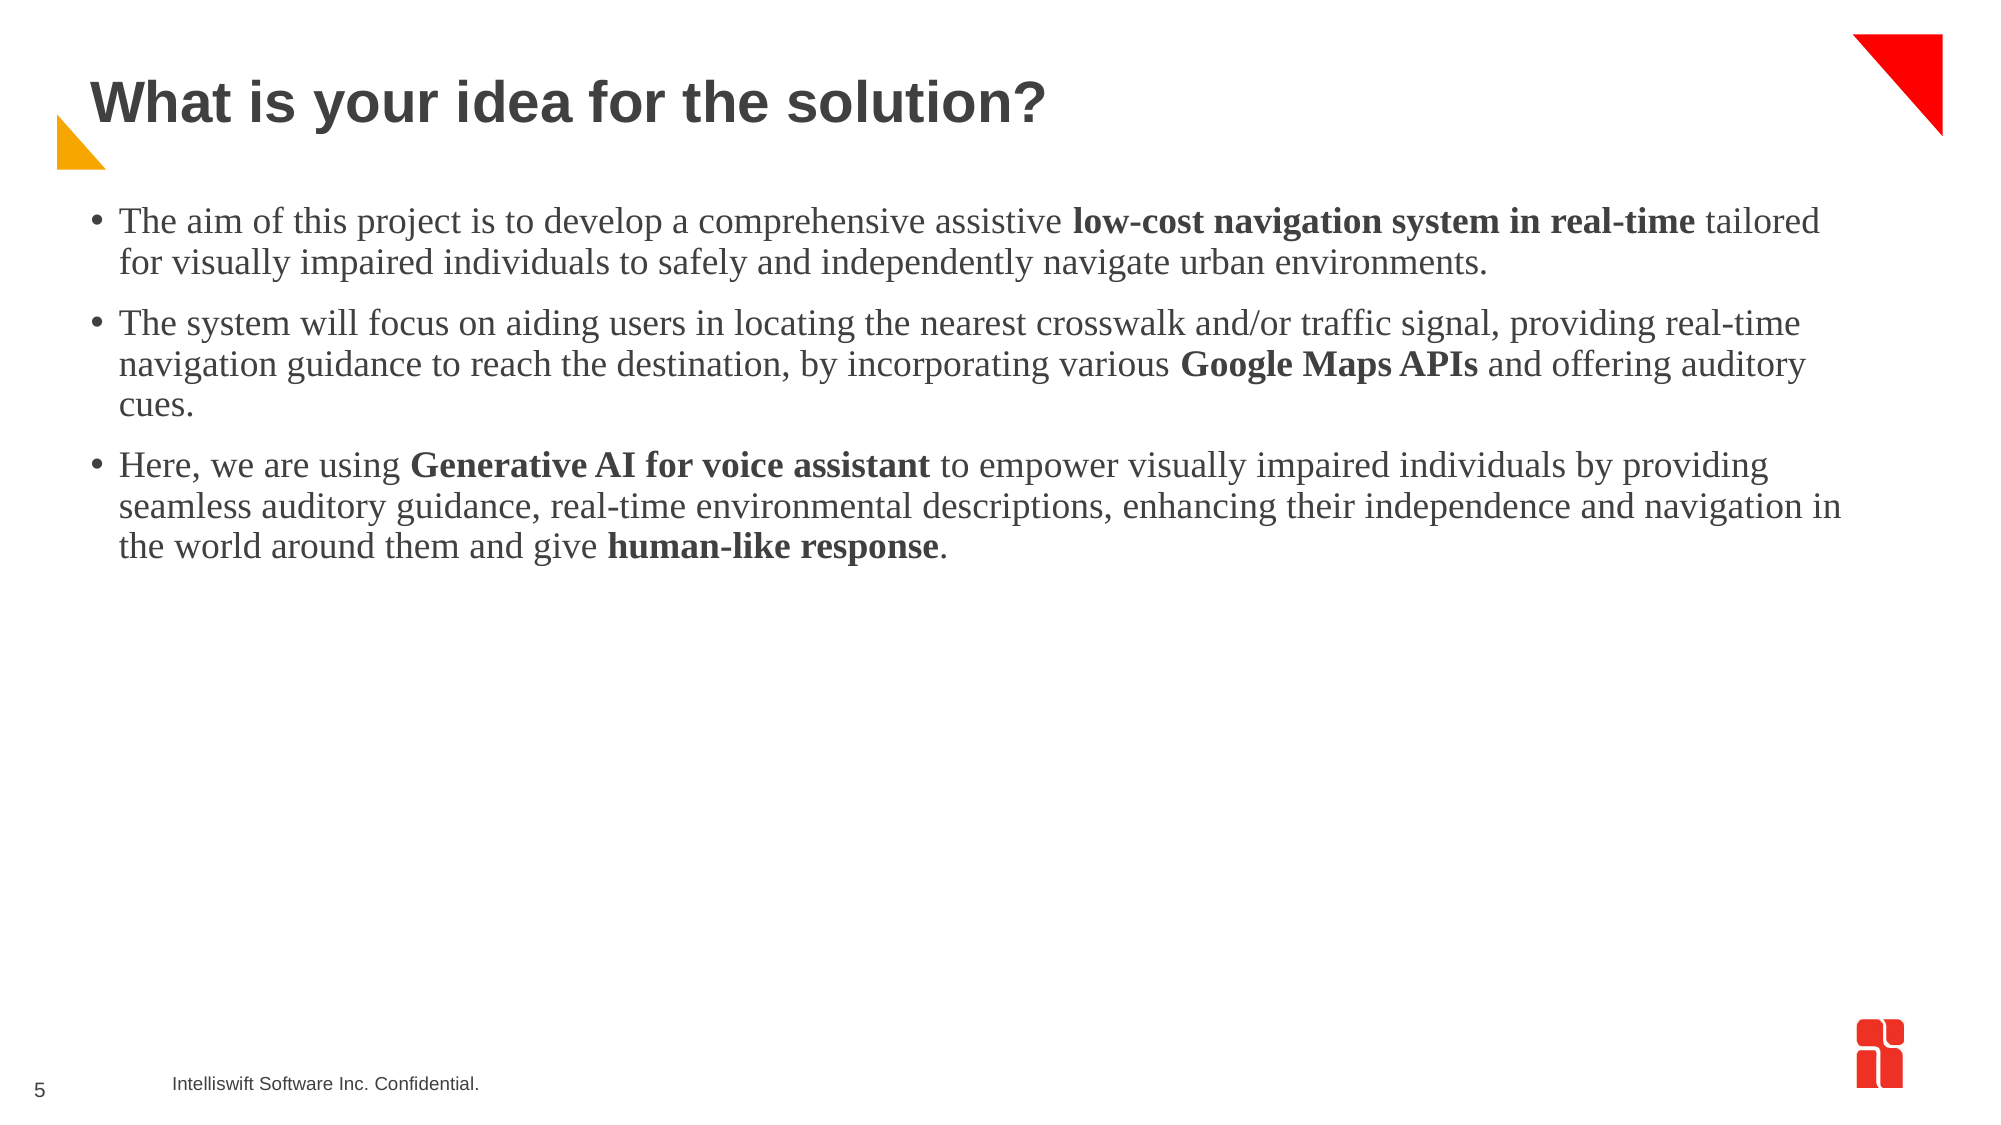

# What is your idea for the solution?
The aim of this project is to develop a comprehensive assistive low-cost navigation system in real-time tailored for visually impaired individuals to safely and independently navigate urban environments. ​
The system will focus on aiding users in locating the nearest crosswalk and/or traffic signal, providing real-time navigation guidance to reach the destination, by incorporating various Google Maps APIs and offering auditory cues.​
Here, we are using Generative AI for voice assistant to empower visually impaired individuals by providing seamless auditory guidance, real-time environmental descriptions, enhancing their independence and navigation in the world around them and give human-like response.